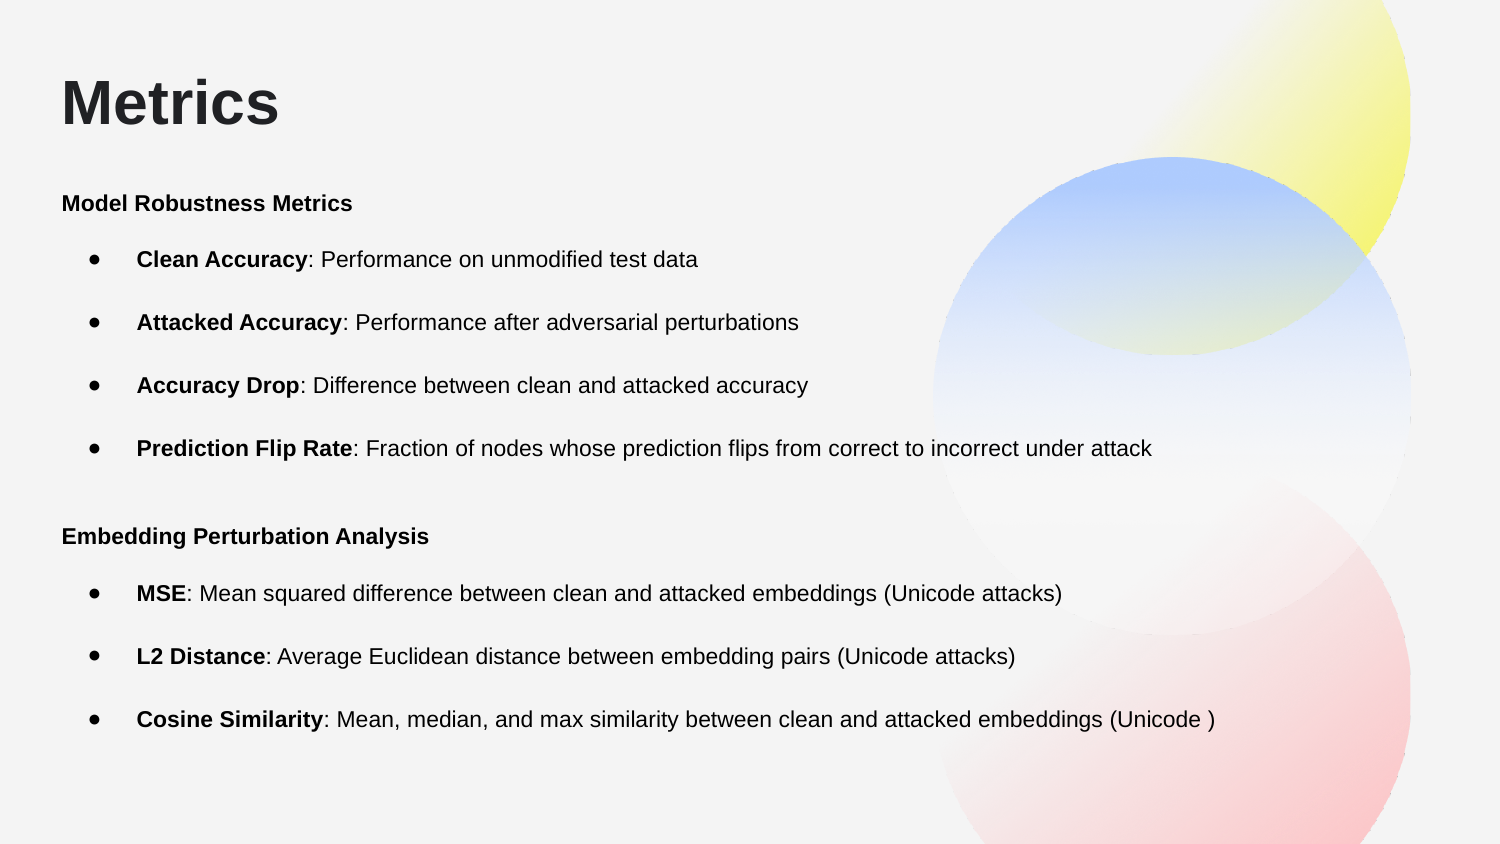

Metrics
Model Robustness Metrics
Clean Accuracy: Performance on unmodified test data
Attacked Accuracy: Performance after adversarial perturbations
Accuracy Drop: Difference between clean and attacked accuracy
Prediction Flip Rate: Fraction of nodes whose prediction flips from correct to incorrect under attack
Embedding Perturbation Analysis
MSE: Mean squared difference between clean and attacked embeddings (Unicode attacks)
L2 Distance: Average Euclidean distance between embedding pairs (Unicode attacks)
Cosine Similarity: Mean, median, and max similarity between clean and attacked embeddings (Unicode )